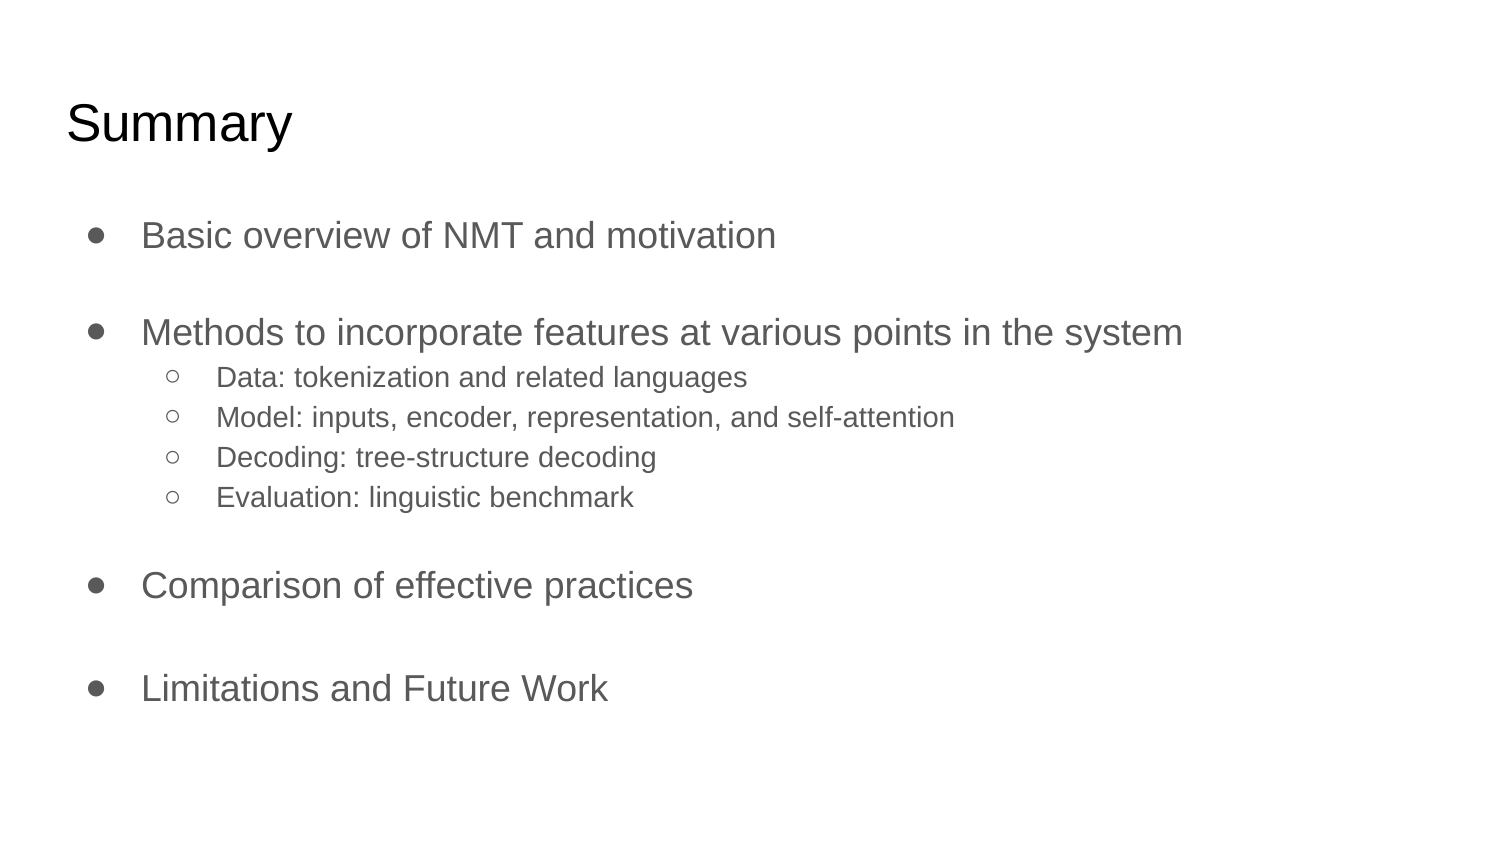

# Summary
Basic overview of NMT and motivation
Methods to incorporate features at various points in the system
Data: tokenization and related languages
Model: inputs, encoder, representation, and self-attention
Decoding: tree-structure decoding
Evaluation: linguistic benchmark
Comparison of effective practices
Limitations and Future Work